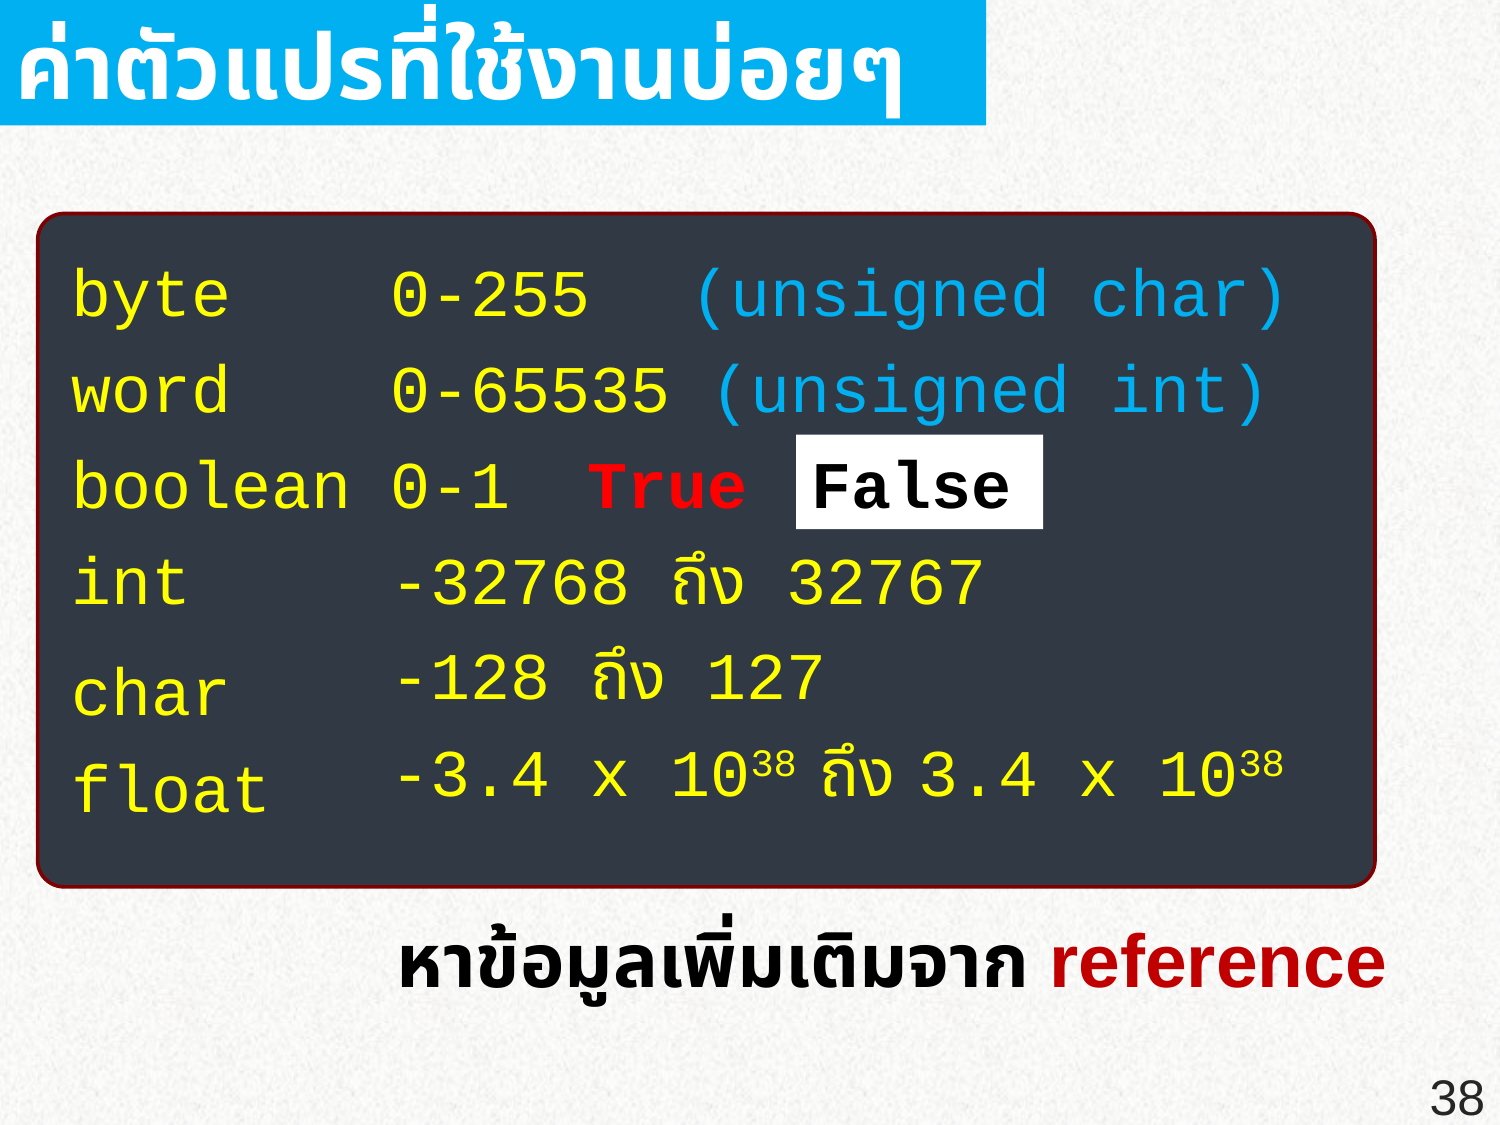

ค่าตัวแปรที่ใช้งานบ่อยๆ

0-255 	(unsigned char)
byte
word
0-65535 (unsigned int)
boolean
0-1
True
False
int
-32768 ถึง 32767
-128 ถึง 127
char
-3.4 x 1038 ถึง 3.4 x 1038
float
หาข้อมูลเพิ่มเติมจาก reference
38